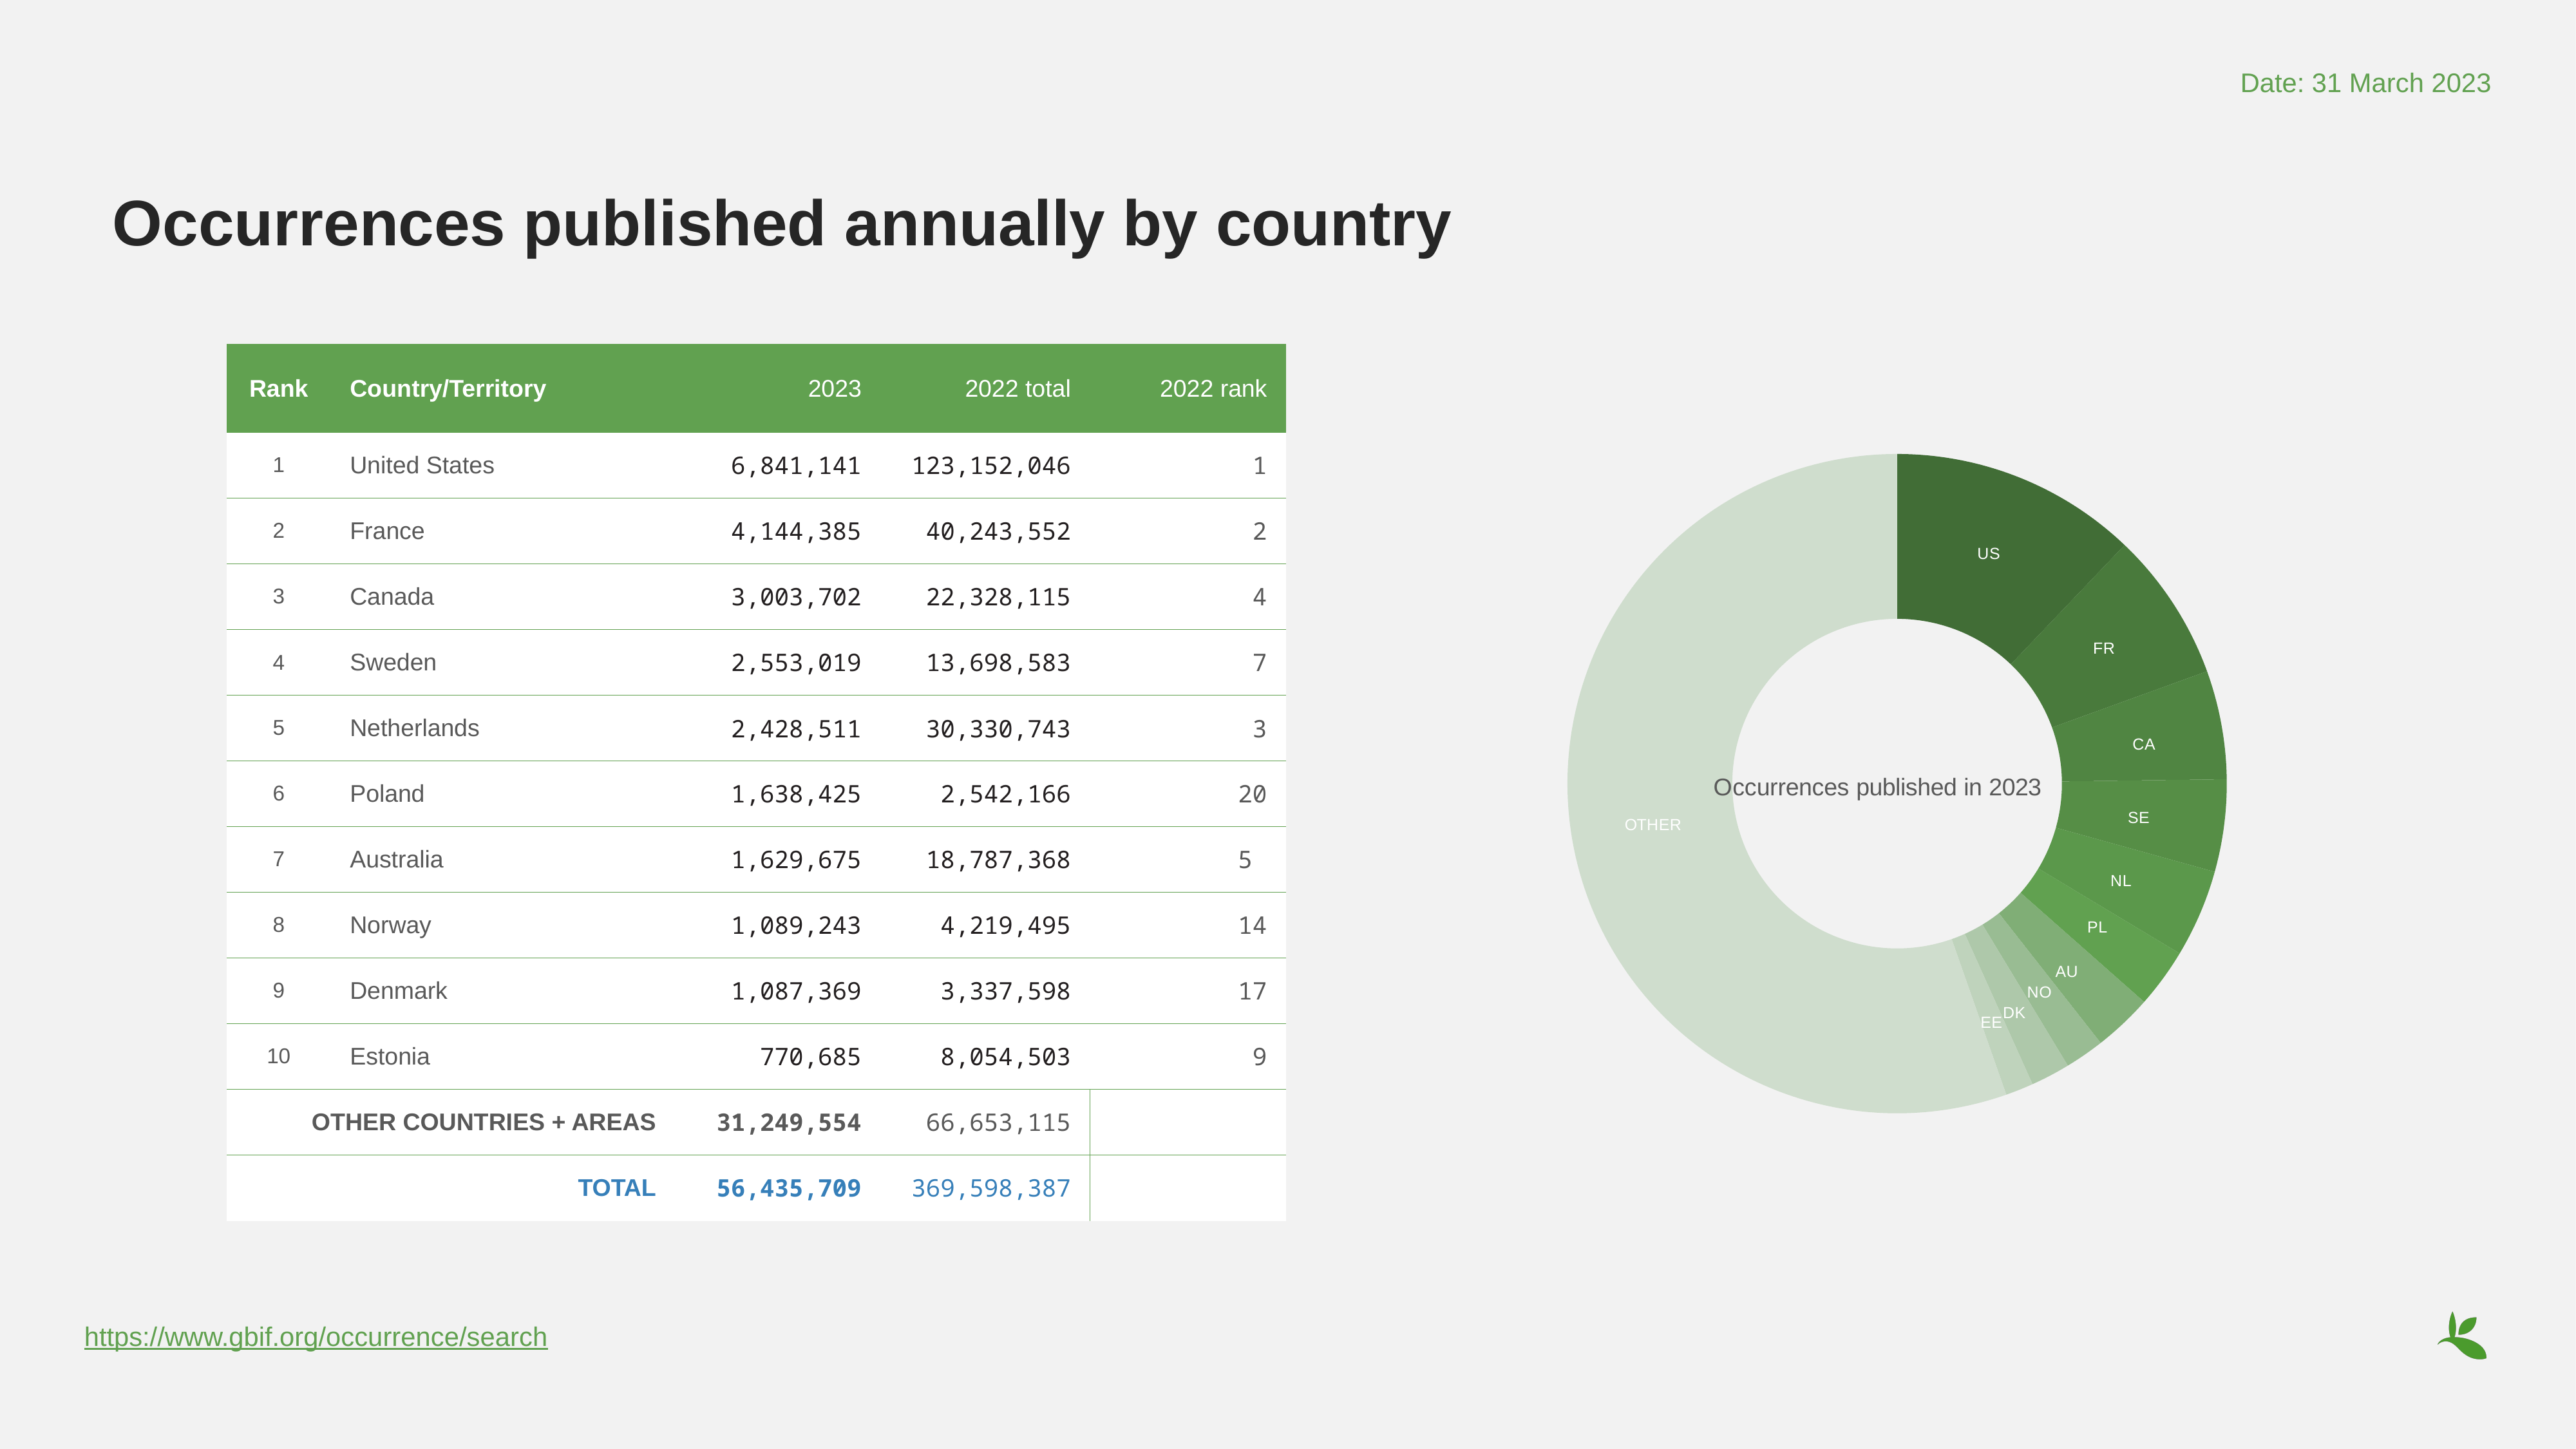

Date: 31 March 2023
# Occurrences published annually by country

### Chart: Occurrences published in 2023

| Category |  |
|---|---|
| US | 6841141.0 |
| FR | 4144385.0 |
| CA | 3003702.0 |
| SE | 2553019.0 |
| NL | 2428511.0 |
| PL | 1638425.0 |
| AU | 1629675.0 |
| NO | 1089243.0 |
| DK | 1087369.0 |
| EE | 770685.0 |
| OTHER | 31249554.0 |
| Rank | Country/Territory | 2023 | 2022 total | 2022 rank |
| --- | --- | --- | --- | --- |
| 1 | United States | 6,841,141 | 123,152,046 | 1 |
| 2 | France | 4,144,385 | 40,243,552 | 2 |
| 3 | Canada | 3,003,702 | 22,328,115 | 4 |
| 4 | Sweden | 2,553,019 | 13,698,583 | 7 |
| 5 | Netherlands | 2,428,511 | 30,330,743 | 3 |
| 6 | Poland | 1,638,425 | 2,542,166 | 20 |
| 7 | Australia | 1,629,675 | 18,787,368 | 5 |
| 8 | Norway | 1,089,243 | 4,219,495 | 14 |
| 9 | Denmark | 1,087,369 | 3,337,598 | 17 |
| 10 | Estonia | 770,685 | 8,054,503 | 9 |
| OTHER COUNTRIES + AREAS | OTHER COUNTRIES + AREAS | 31,249,554 | 66,653,115 |  |
| TOTAL |  | 56,435,709 | 369,598,387 |  |
https://www.gbif.org/occurrence/search